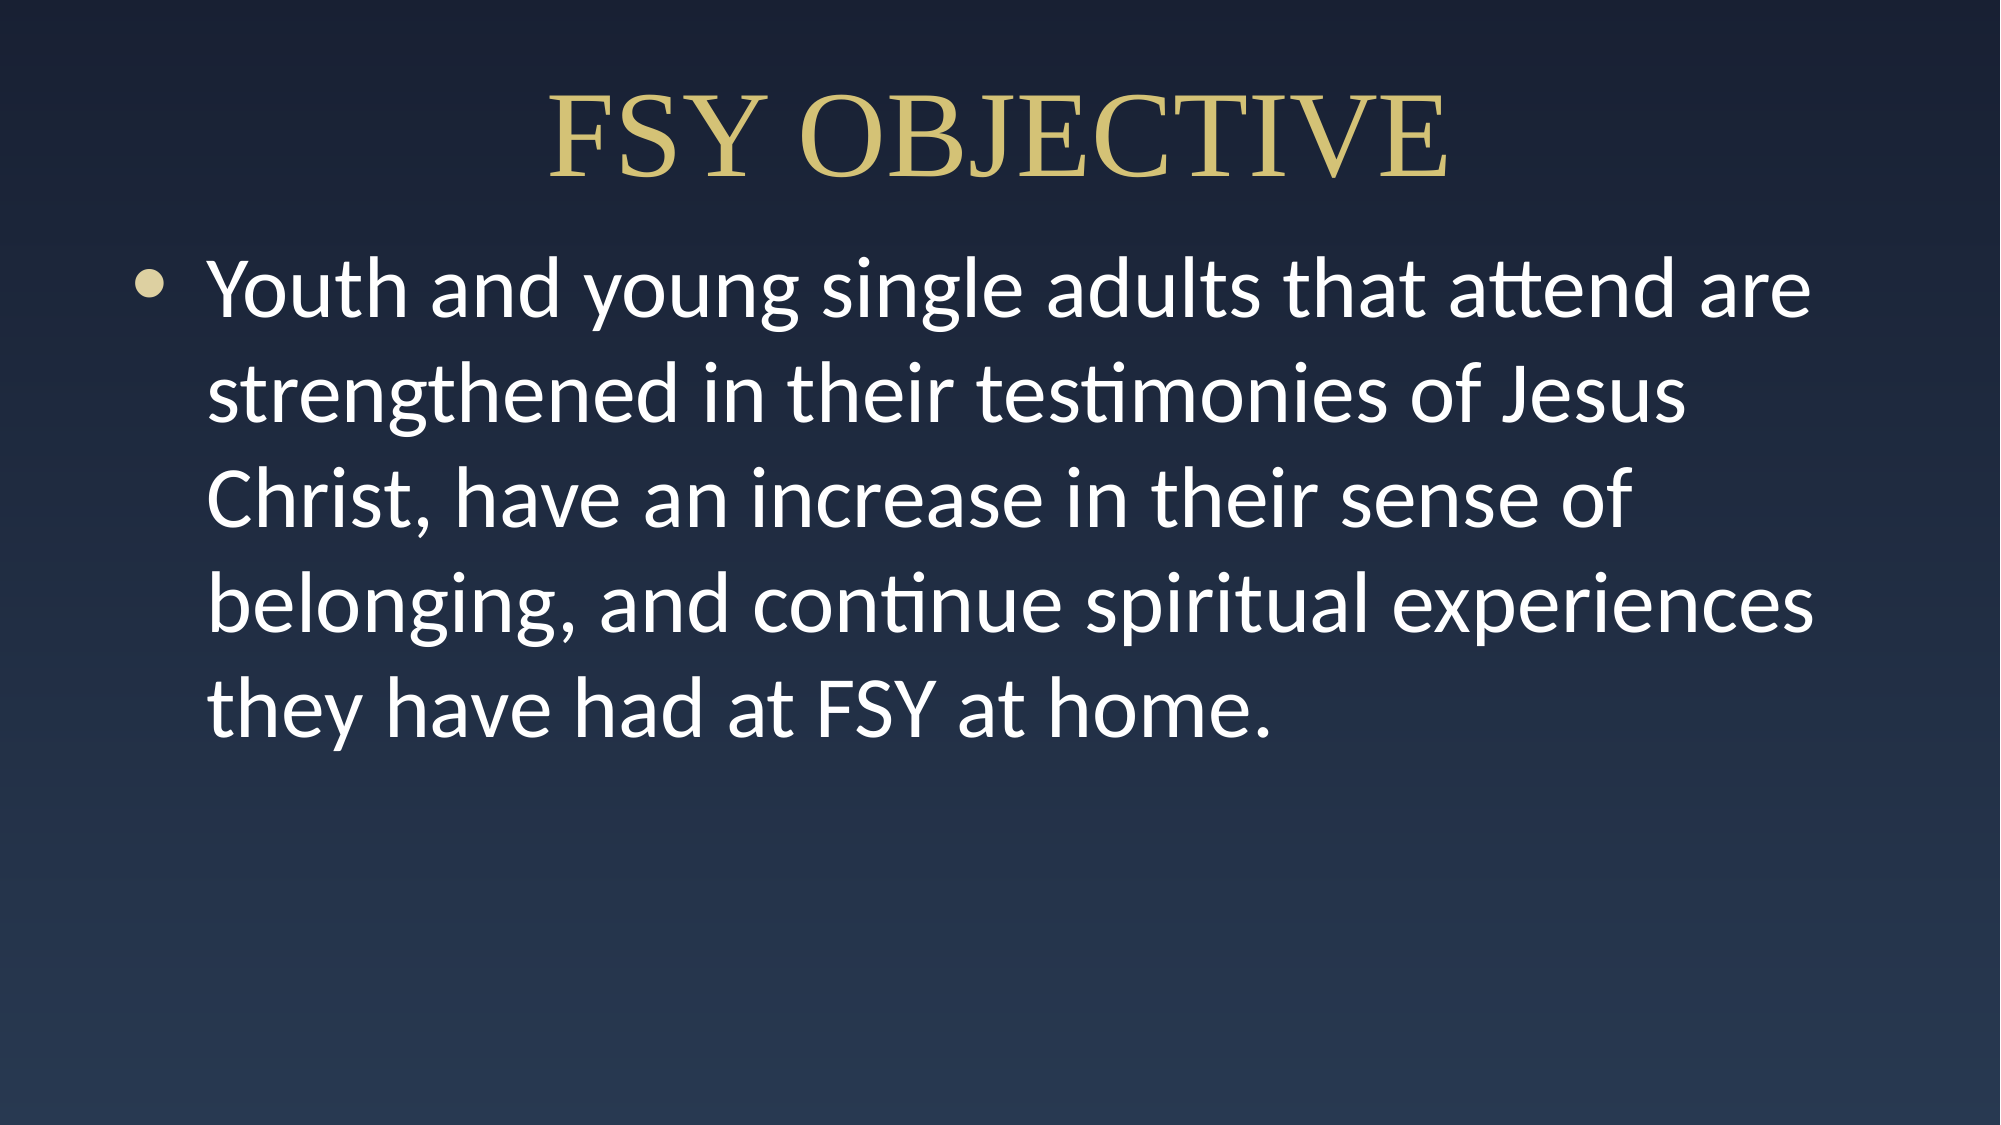

# FSY Objective
Youth and young single adults that attend are strengthened in their testimonies of Jesus Christ, have an increase in their sense of belonging, and continue spiritual experiences they have had at FSY at home.